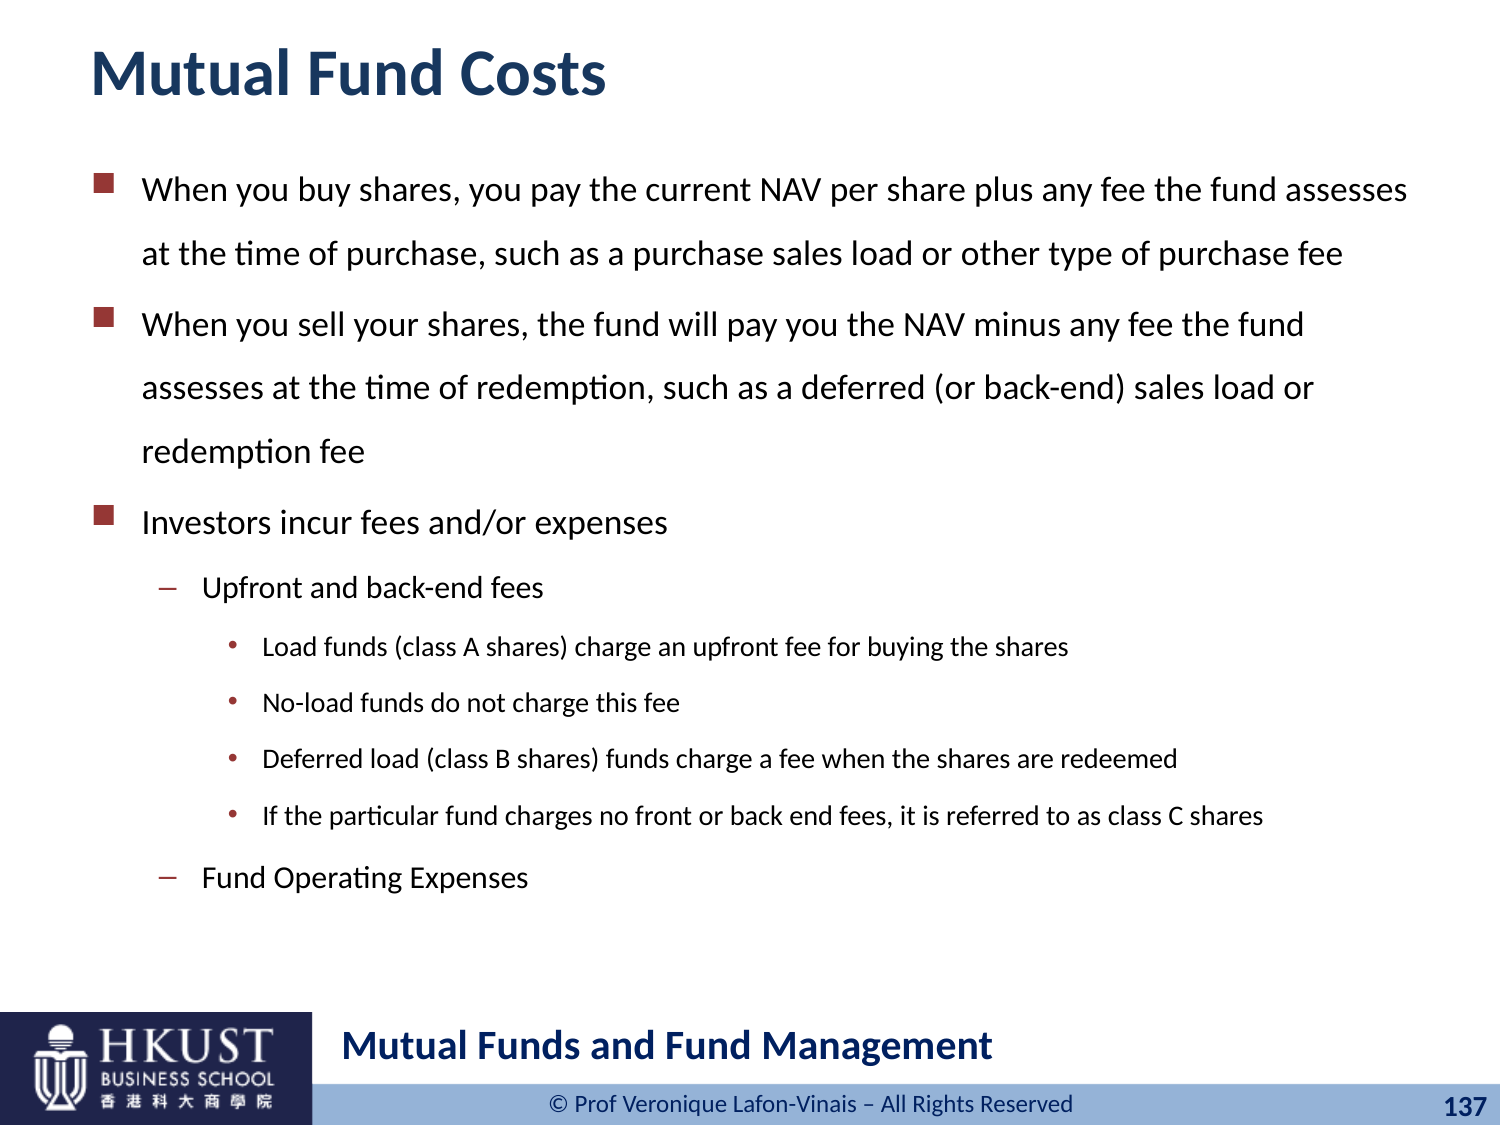

# Mutual Fund Costs
When you buy shares, you pay the current NAV per share plus any fee the fund assesses at the time of purchase, such as a purchase sales load or other type of purchase fee
When you sell your shares, the fund will pay you the NAV minus any fee the fund assesses at the time of redemption, such as a deferred (or back-end) sales load or redemption fee
Investors incur fees and/or expenses
Upfront and back-end fees
Load funds (class A shares) charge an upfront fee for buying the shares
No-load funds do not charge this fee
Deferred load (class B shares) funds charge a fee when the shares are redeemed
If the particular fund charges no front or back end fees, it is referred to as class C shares
Fund Operating Expenses
Mutual Funds and Fund Management
137